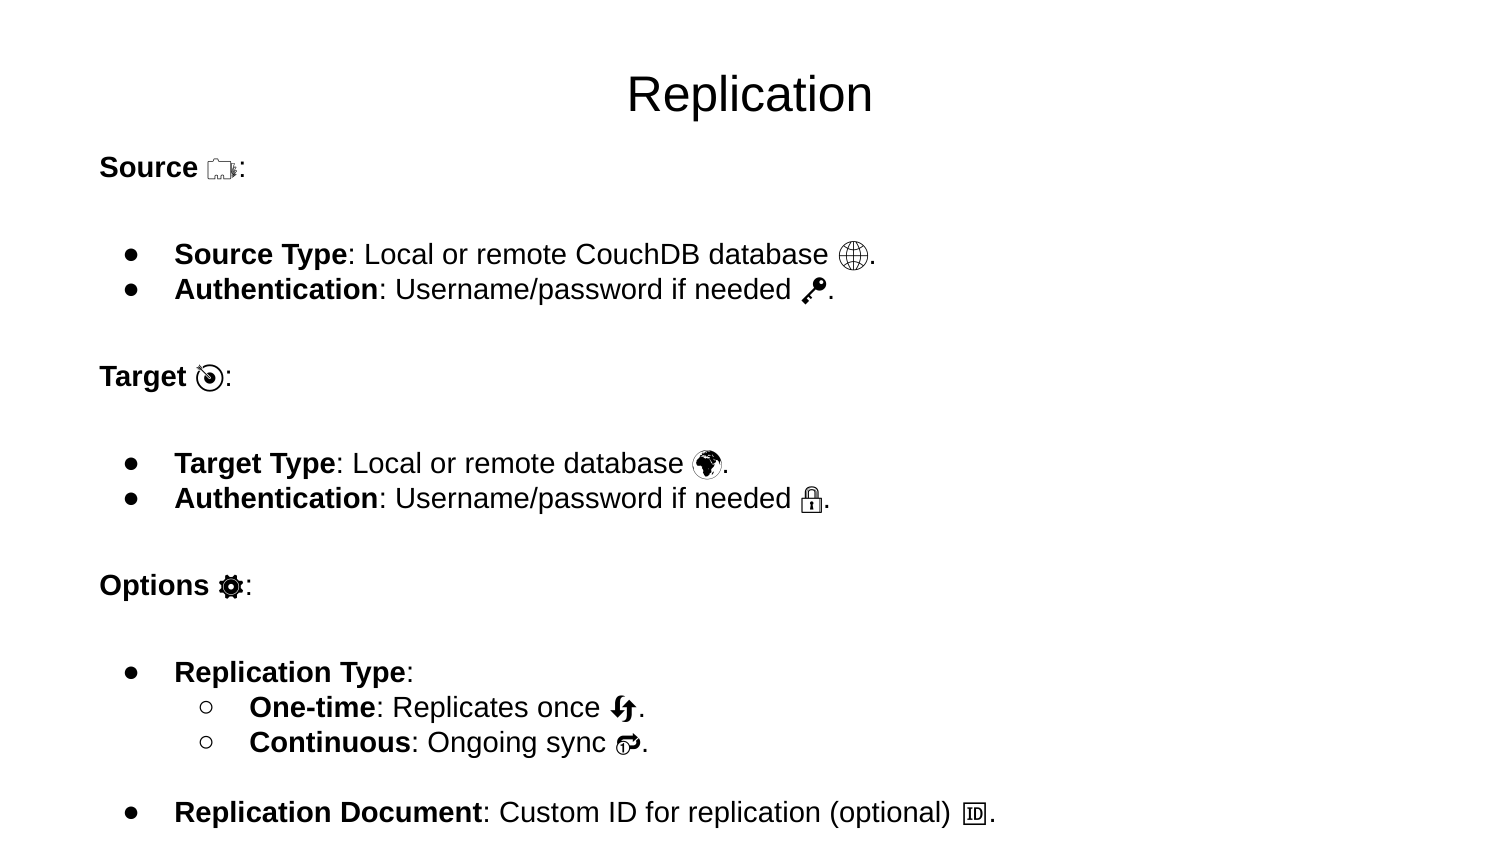

# Replication
Source 🗂️:
Source Type: Local or remote CouchDB database 🌐.
Authentication: Username/password if needed 🔑.
Target 🎯:
Target Type: Local or remote database 🌍.
Authentication: Username/password if needed 🔒.
Options ⚙️:
Replication Type:
One-time: Replicates once 🔄.
Continuous: Ongoing sync 🔂.
Replication Document: Custom ID for replication (optional) 🆔.